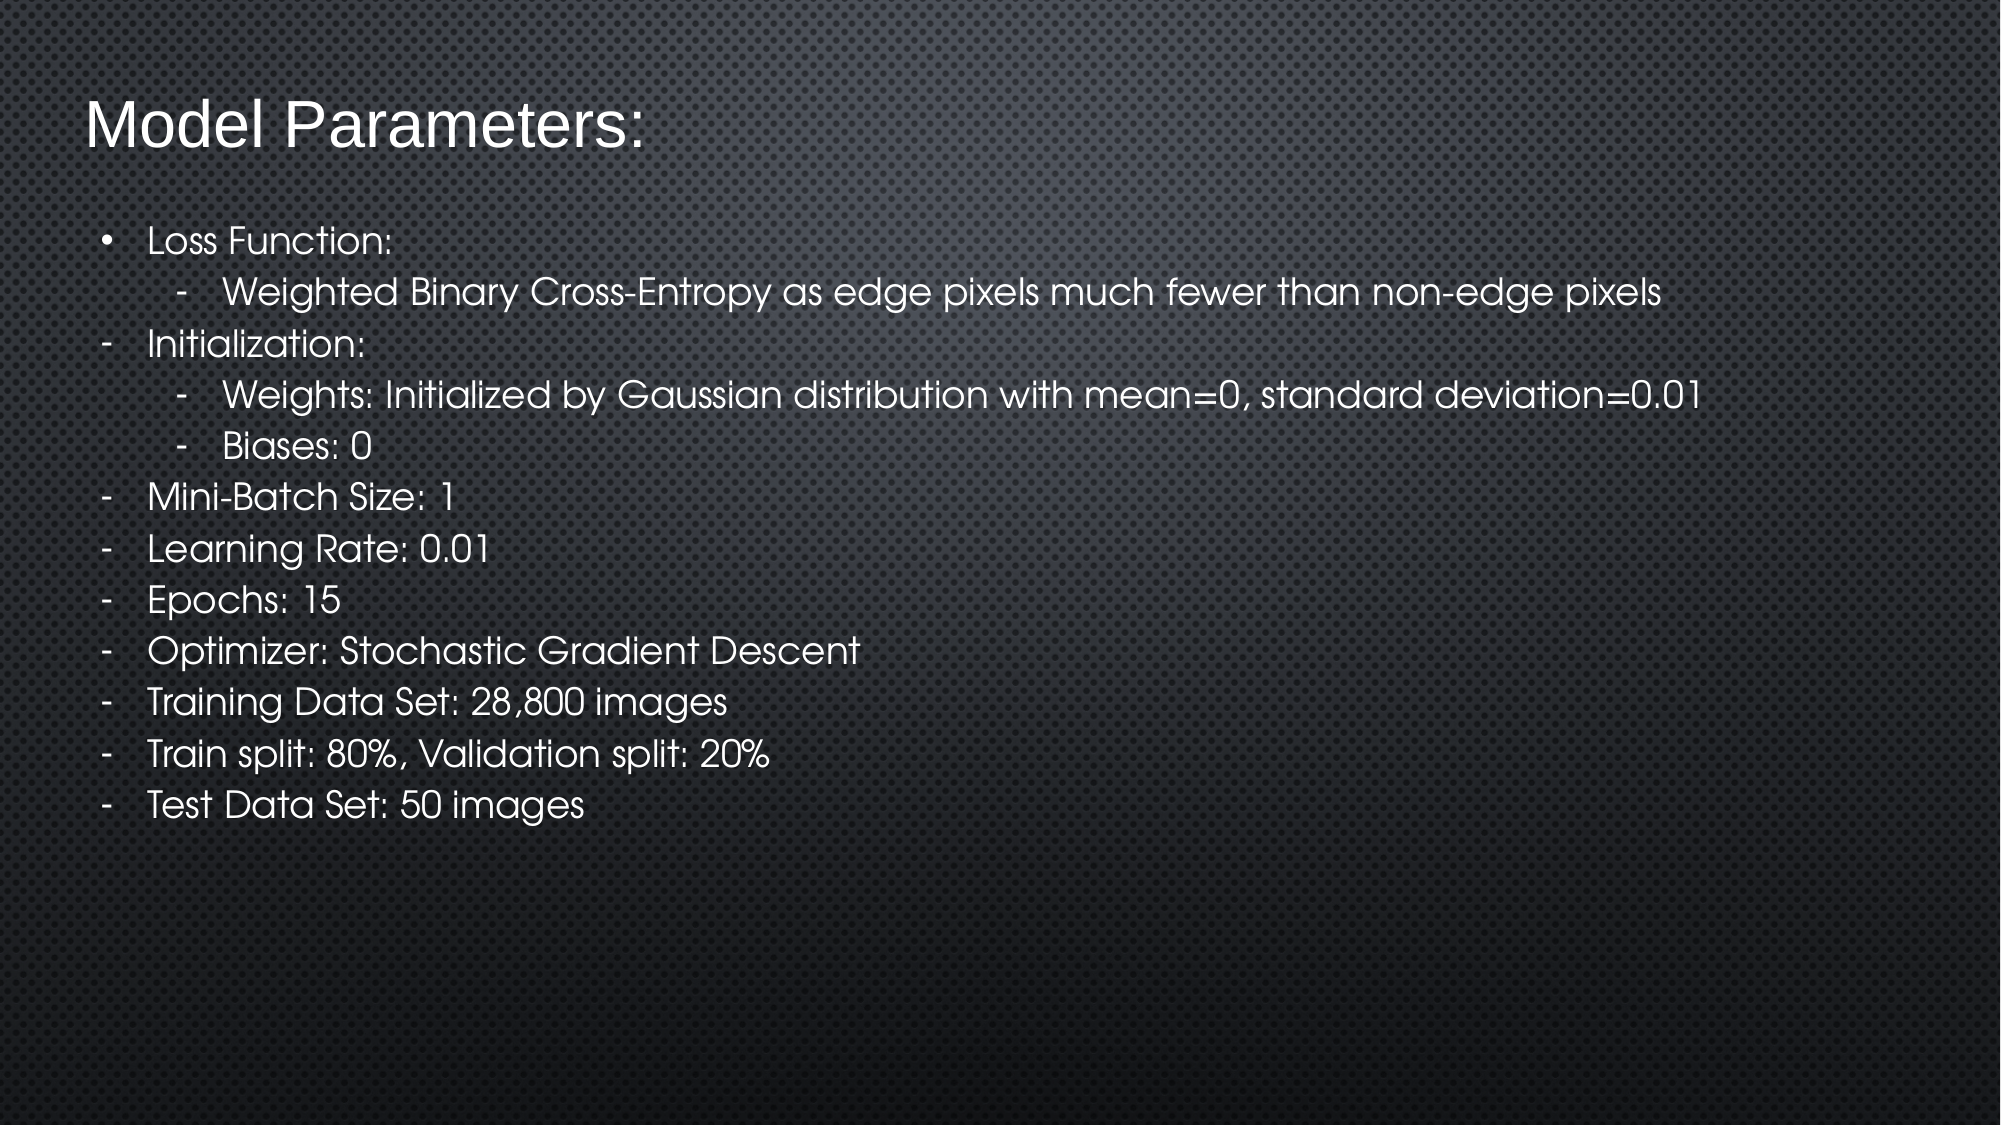

# Model Parameters:
Loss Function:
Weighted Binary Cross-Entropy as edge pixels much fewer than non-edge pixels
Initialization:
Weights: Initialized by Gaussian distribution with mean=0, standard deviation=0.01
Biases: 0
Mini-Batch Size: 1
Learning Rate: 0.01
Epochs: 15
Optimizer: Stochastic Gradient Descent
Training Data Set: 28,800 images
Train split: 80%, Validation split: 20%
Test Data Set: 50 images